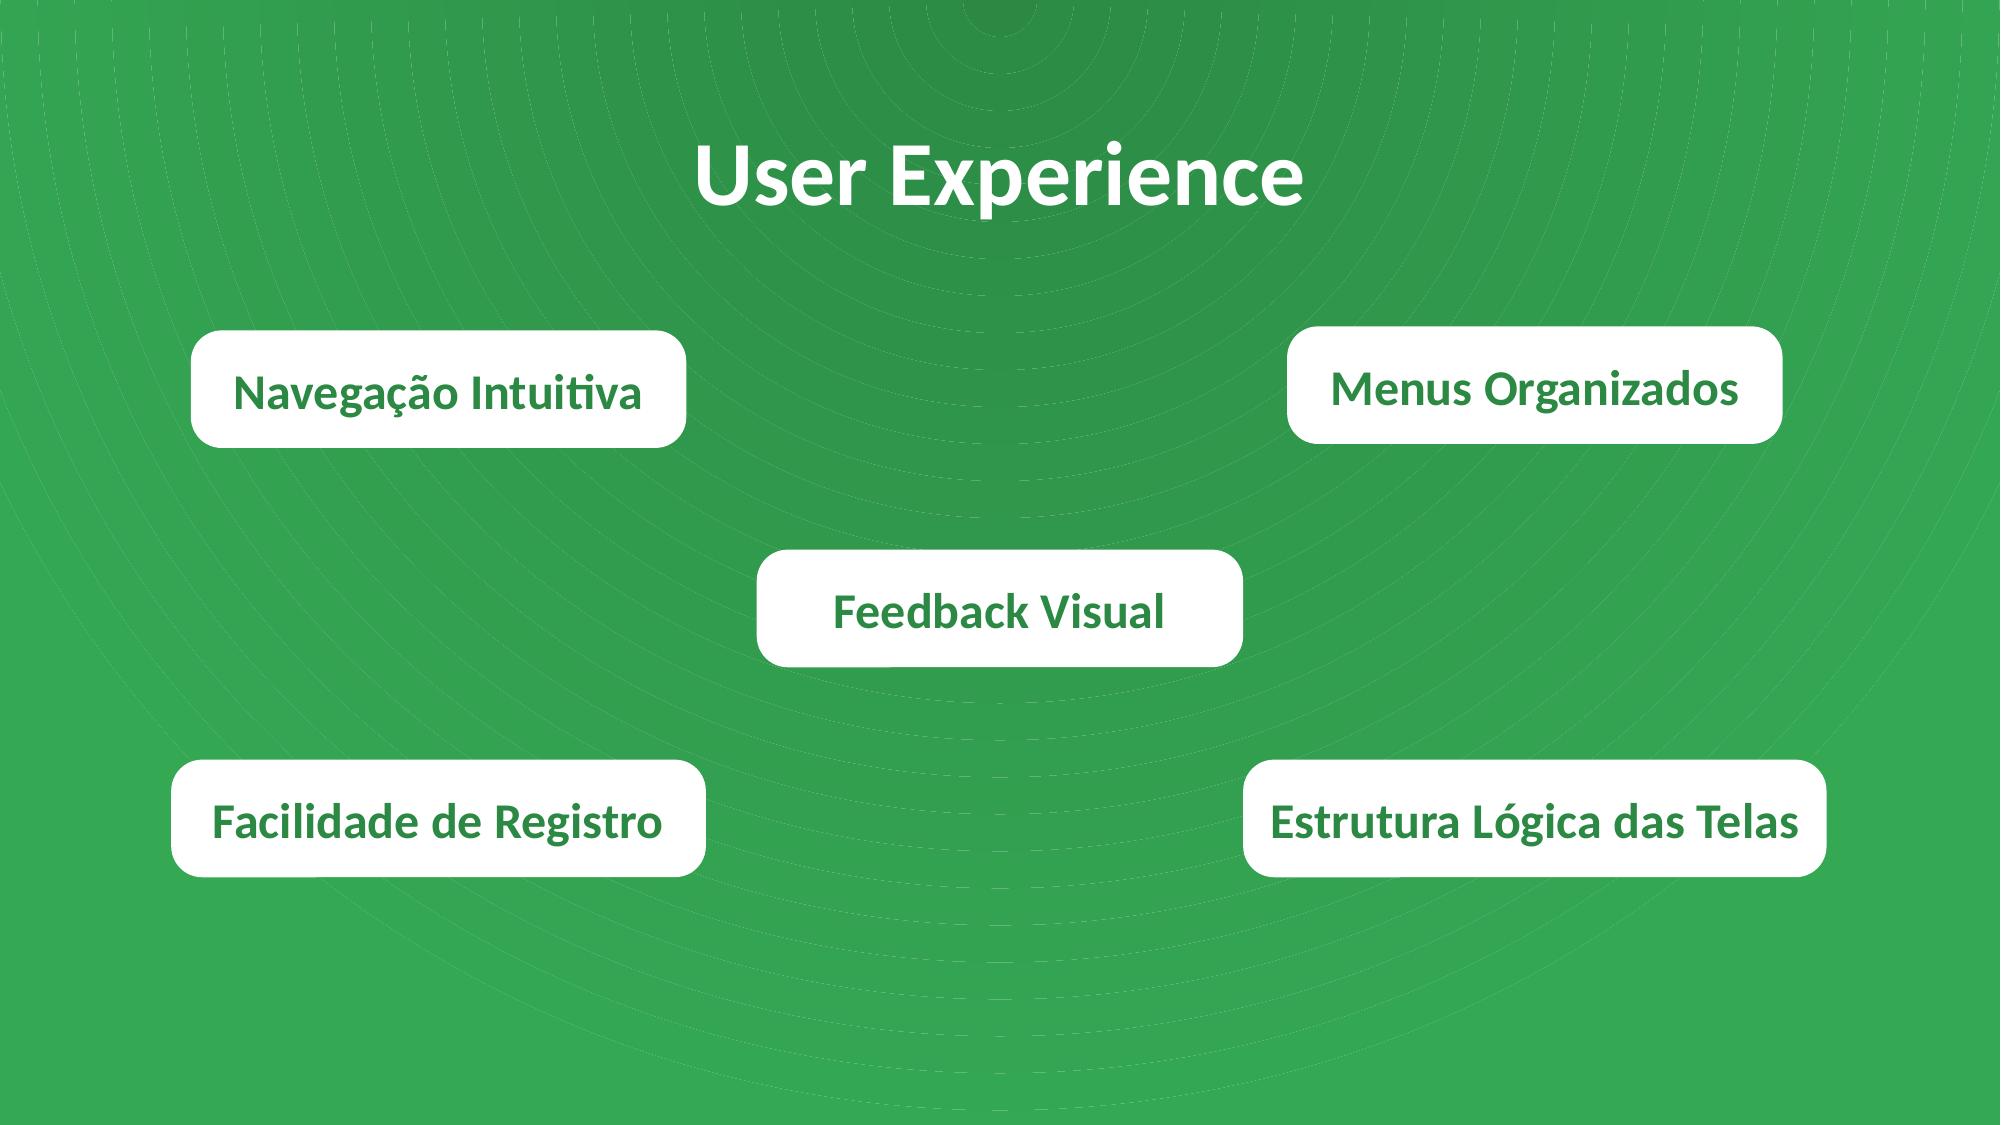

User Experience
Menus Organizados
Navegação Intuitiva
Feedback Visual
Facilidade de Registro
Estrutura Lógica das Telas